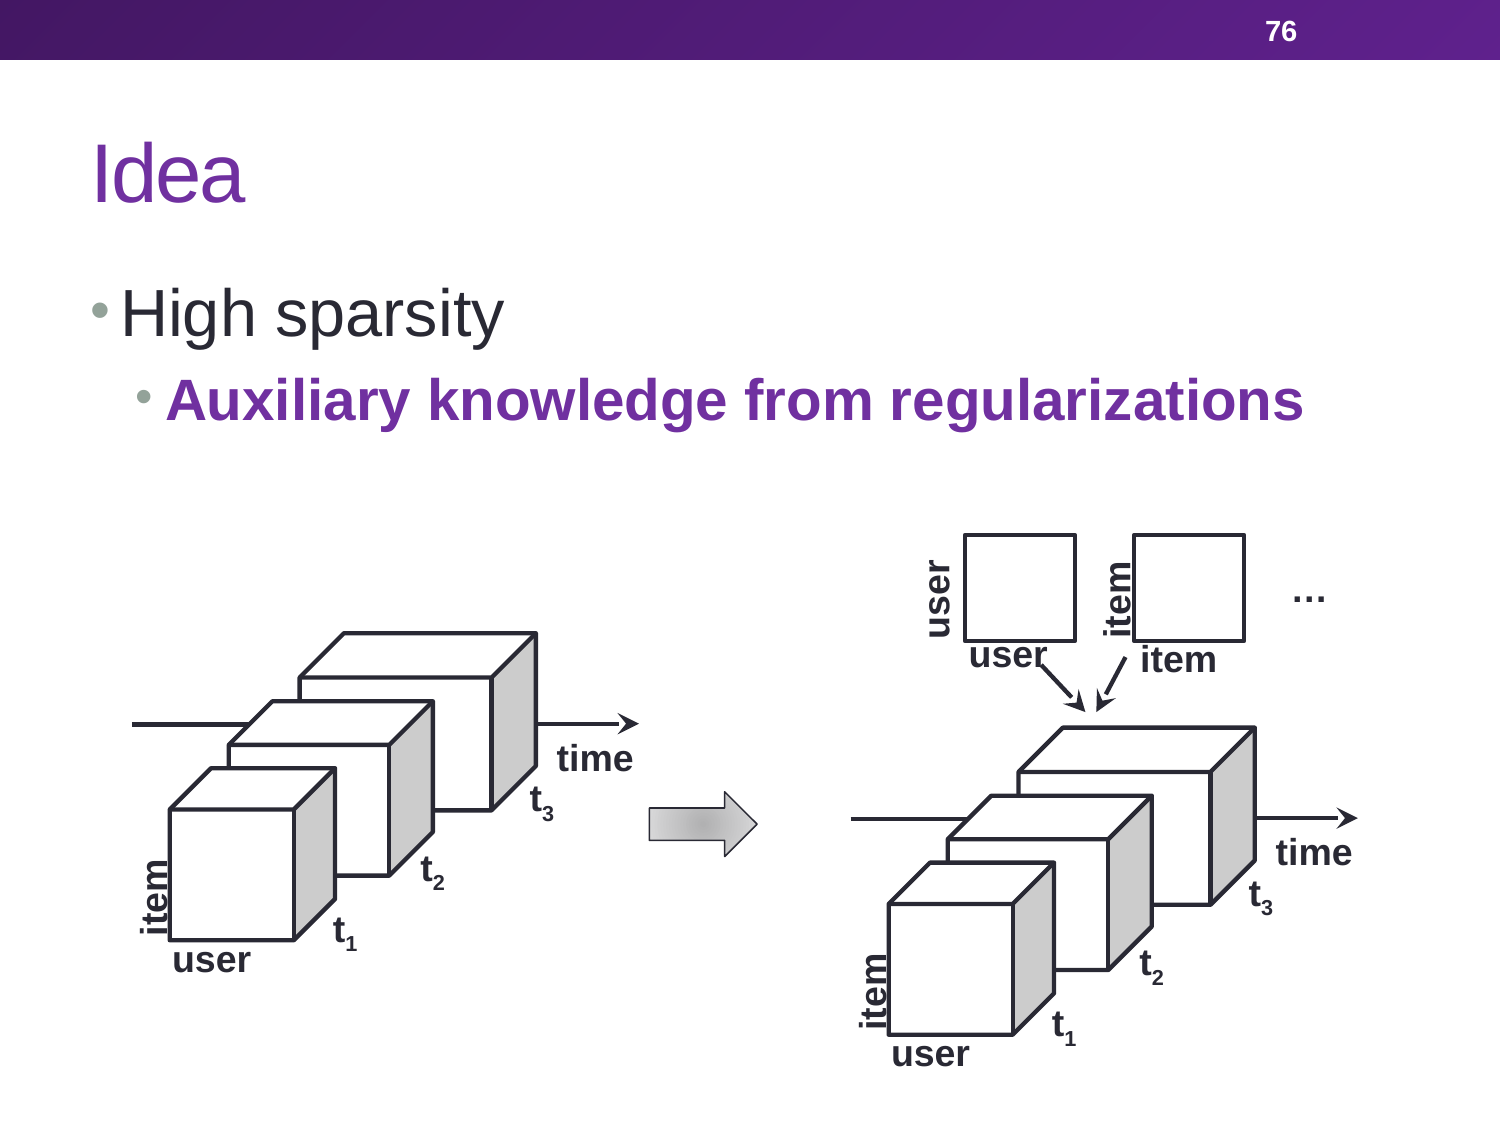

76
# Idea
High sparsity
Auxiliary knowledge from regularizations

…
user
item
user
item

time

t3

time
t2
t3

item
t1
user
t2
item
t1
user